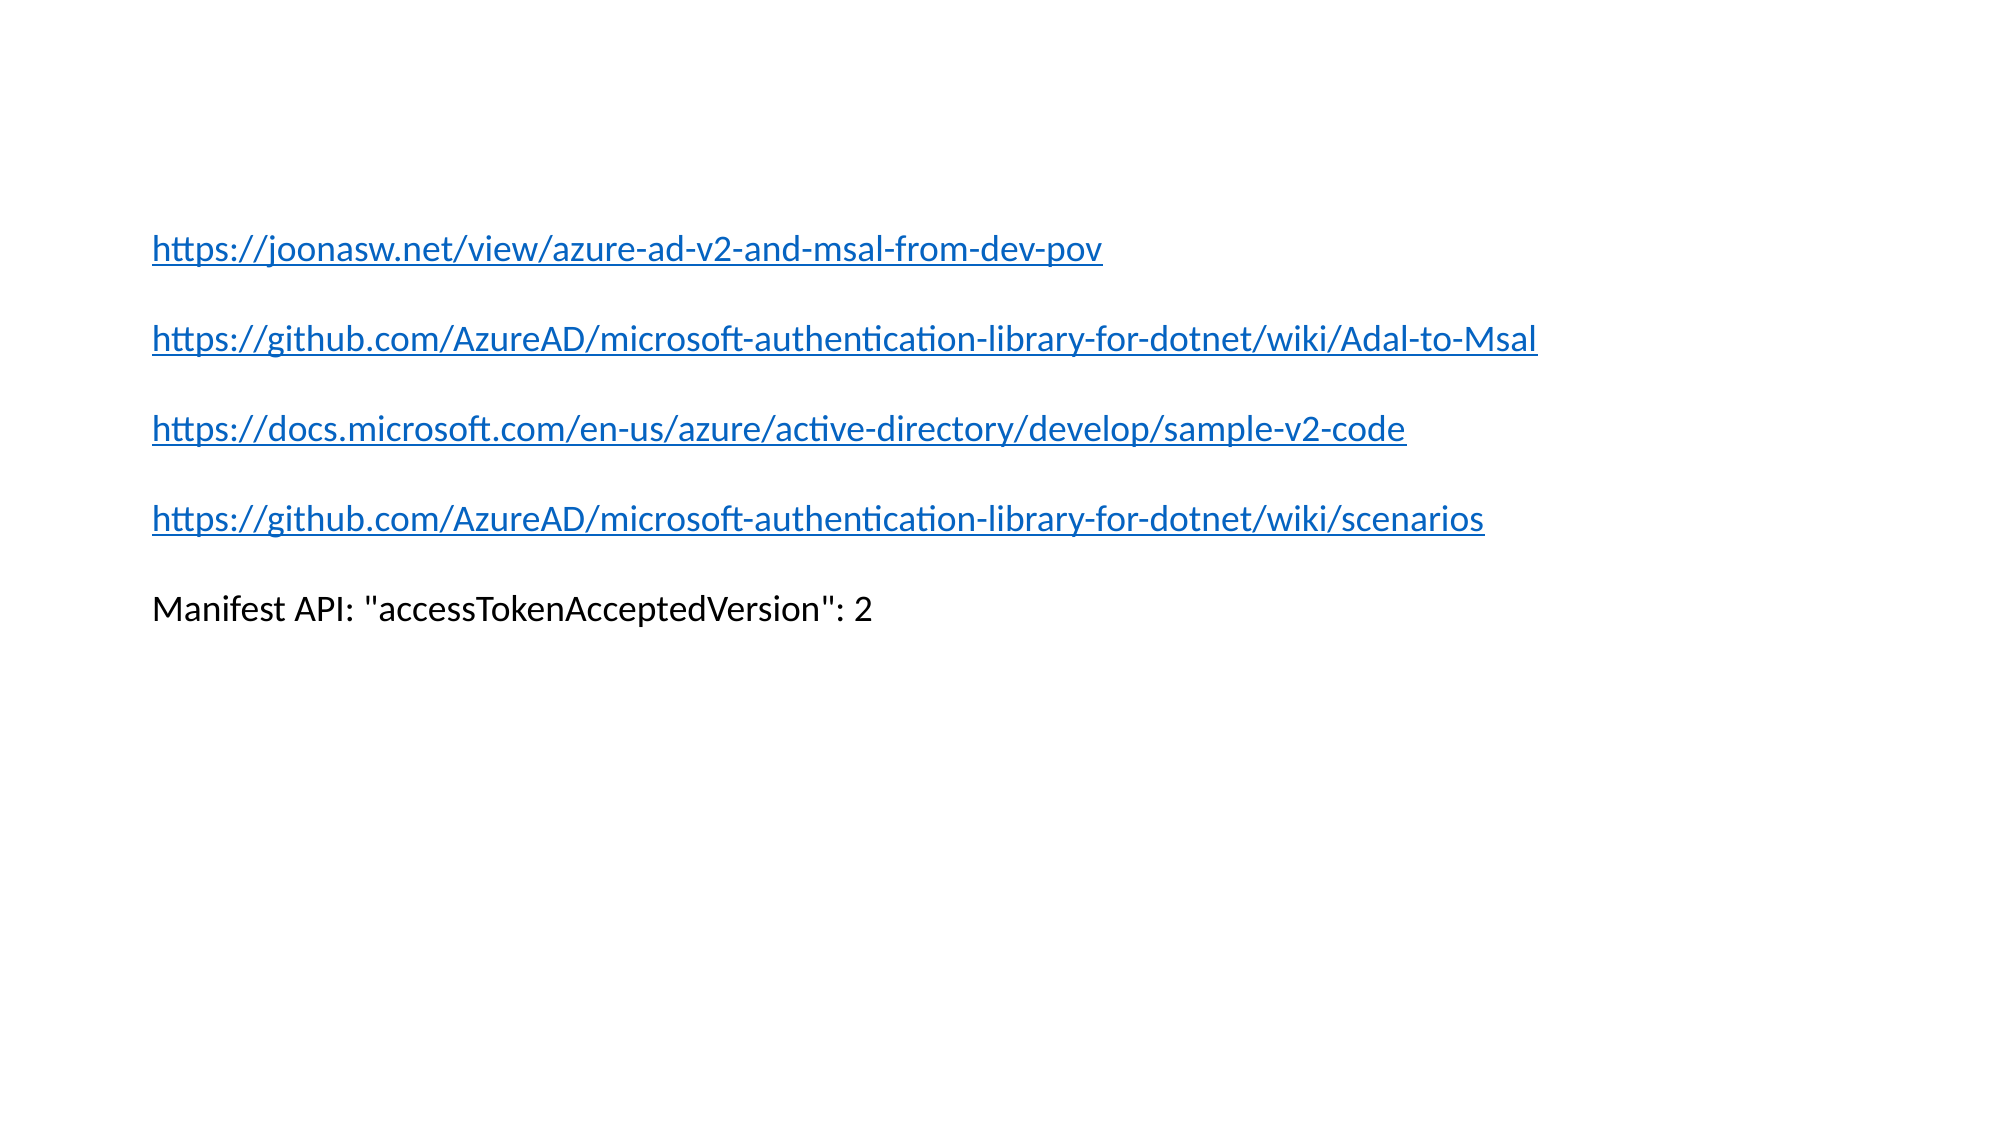

https://joonasw.net/view/azure-ad-v2-and-msal-from-dev-pov

https://github.com/AzureAD/microsoft-authentication-library-for-dotnet/wiki/Adal-to-Msal

https://docs.microsoft.com/en-us/azure/active-directory/develop/sample-v2-code

https://github.com/AzureAD/microsoft-authentication-library-for-dotnet/wiki/scenarios

Manifest API: "accessTokenAcceptedVersion": 2